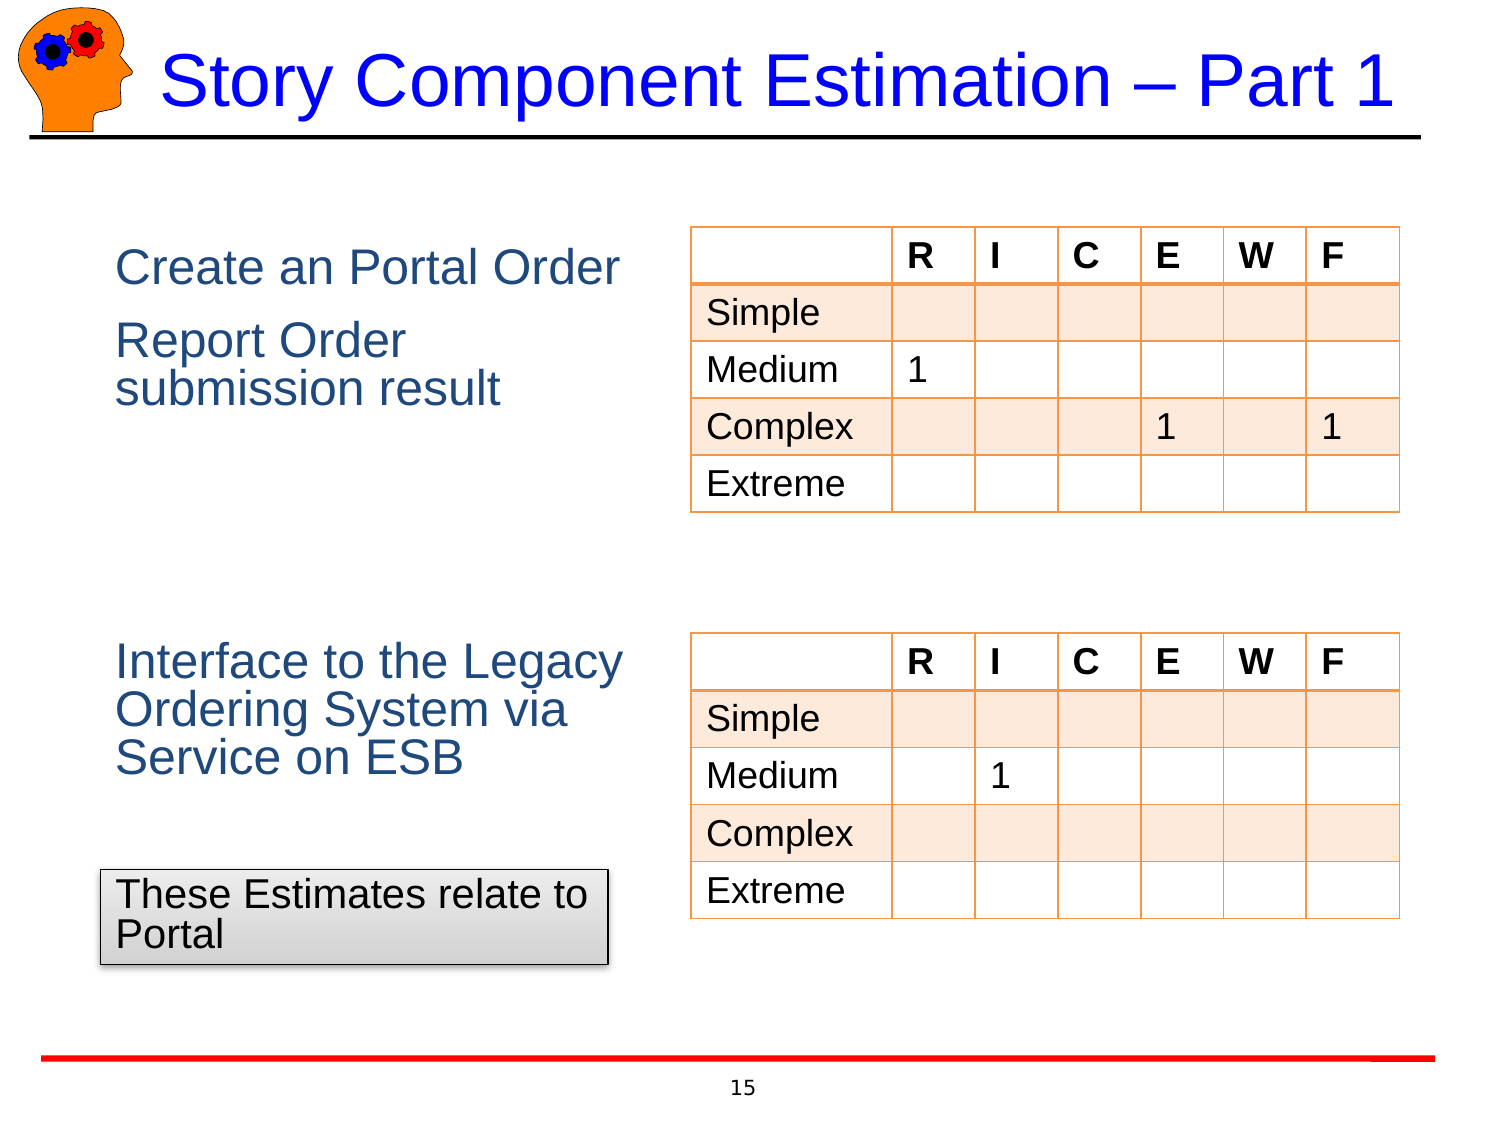

# Story Component Estimation – Part 1
|  | R | I | C | E | W | F |
| --- | --- | --- | --- | --- | --- | --- |
| Simple |  |  |  |  |  |  |
| Medium | 1 |  |  |  |  |  |
| Complex |  |  |  | 1 |  | 1 |
| Extreme |  |  |  |  |  |  |
Create an Portal Order
Report Order submission result
Interface to the Legacy Ordering System via Service on ESB
|  | R | I | C | E | W | F |
| --- | --- | --- | --- | --- | --- | --- |
| Simple |  |  |  |  |  |  |
| Medium |  | 1 |  |  |  |  |
| Complex |  |  |  |  |  |  |
| Extreme |  |  |  |  |  |  |
These Estimates relate to Portal